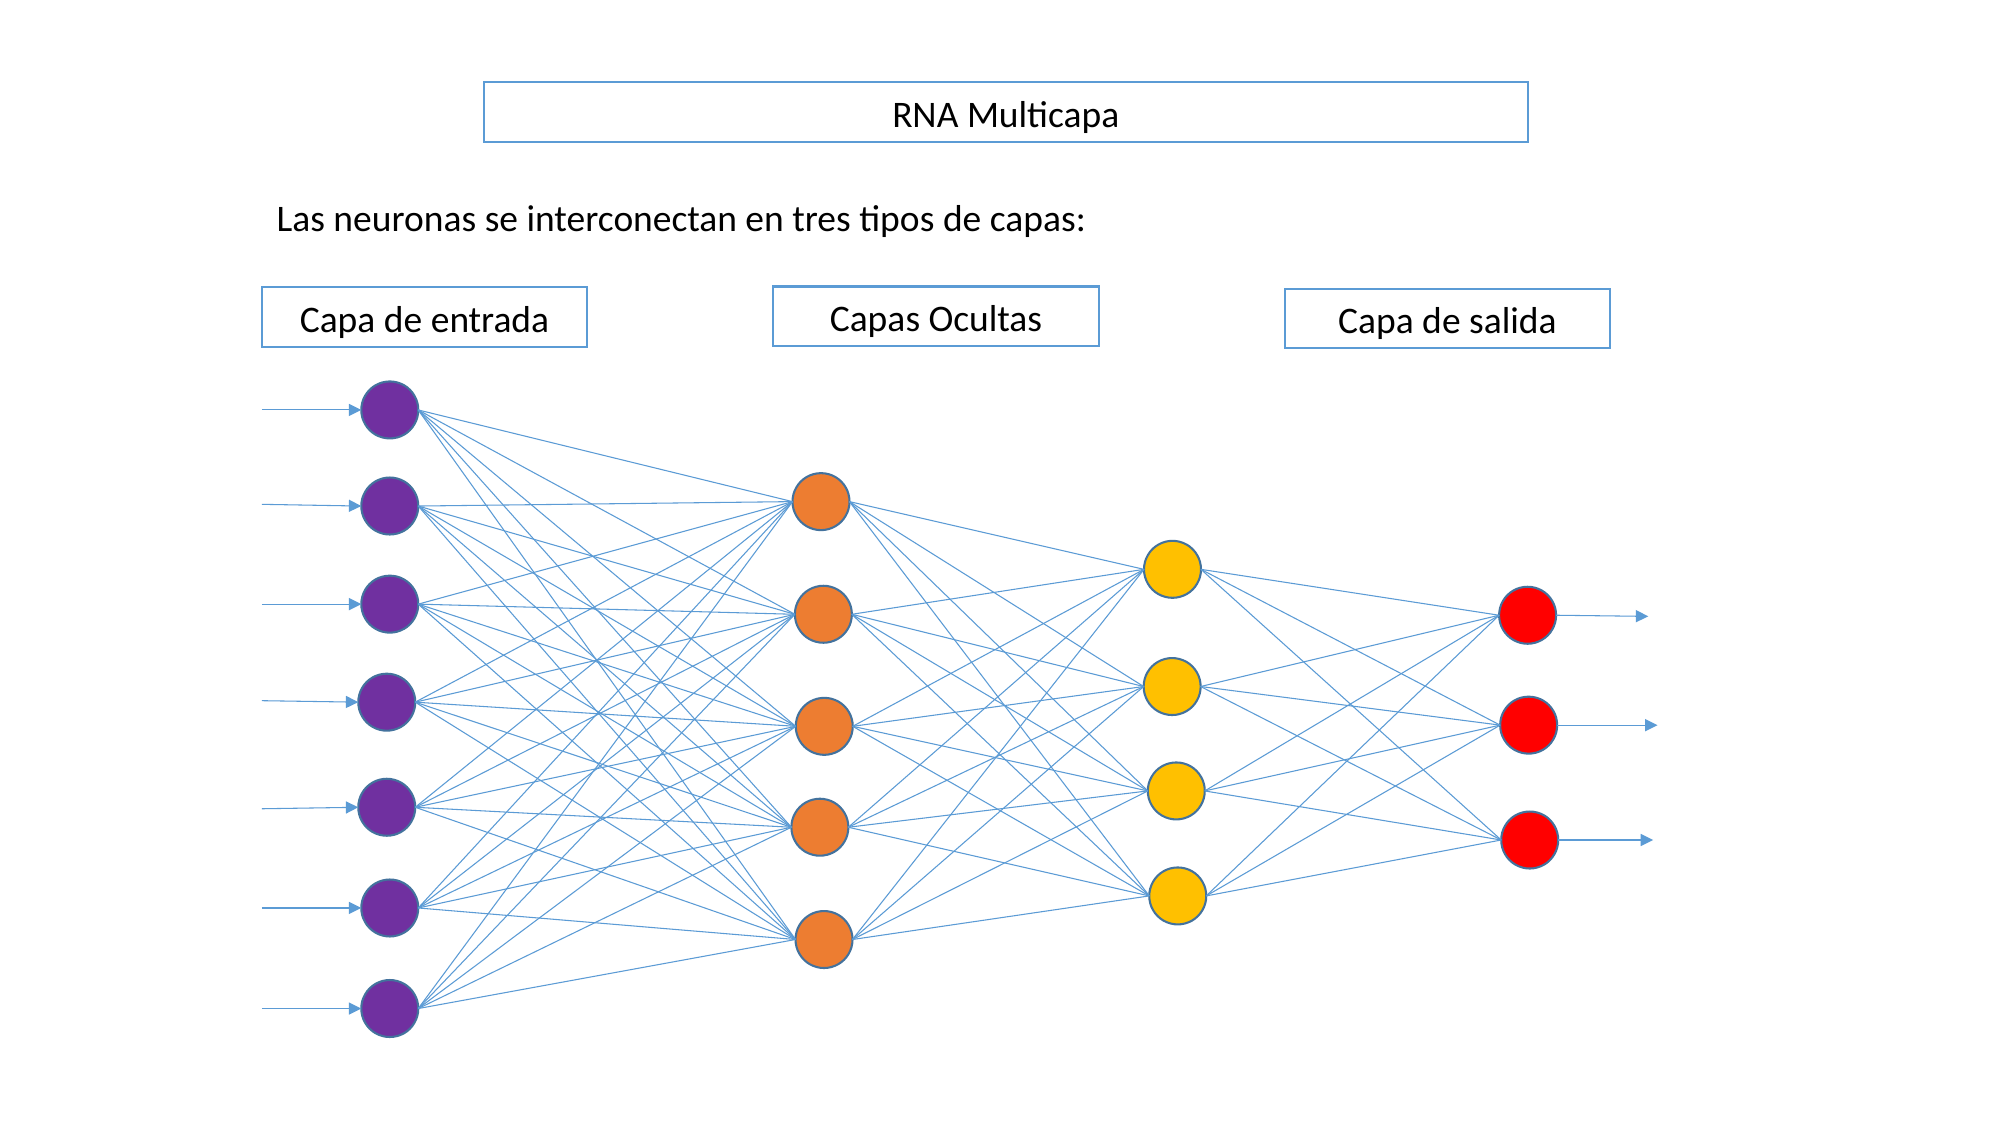

RNA Multicapa
Las neuronas se interconectan en tres tipos de capas:
Capas Ocultas
Capa de entrada
Capa de salida